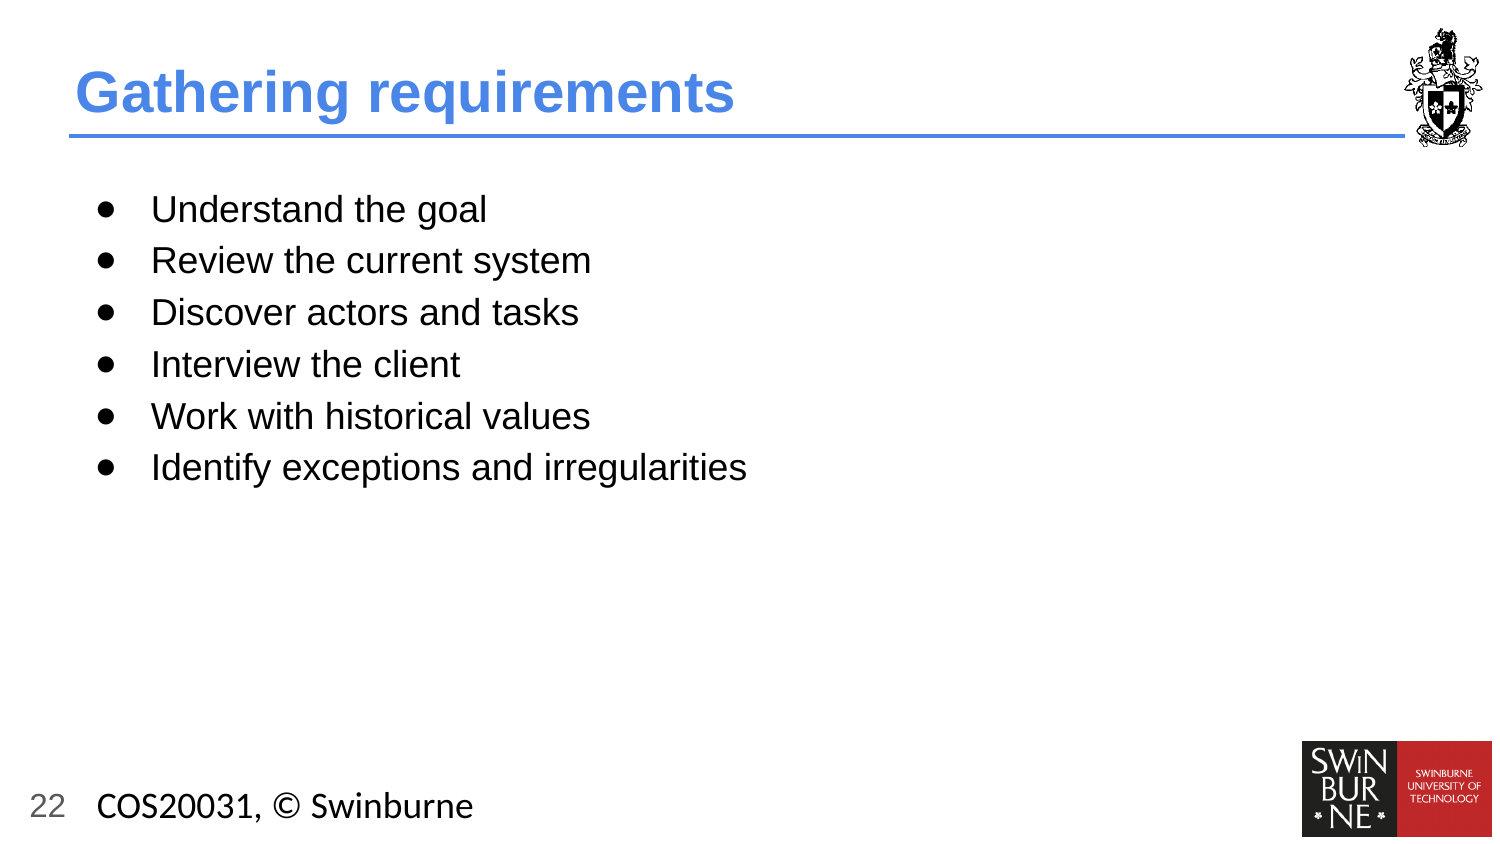

# Gathering requirements
Understand the goal
Review the current system
Discover actors and tasks
Interview the client
Work with historical values
Identify exceptions and irregularities
22